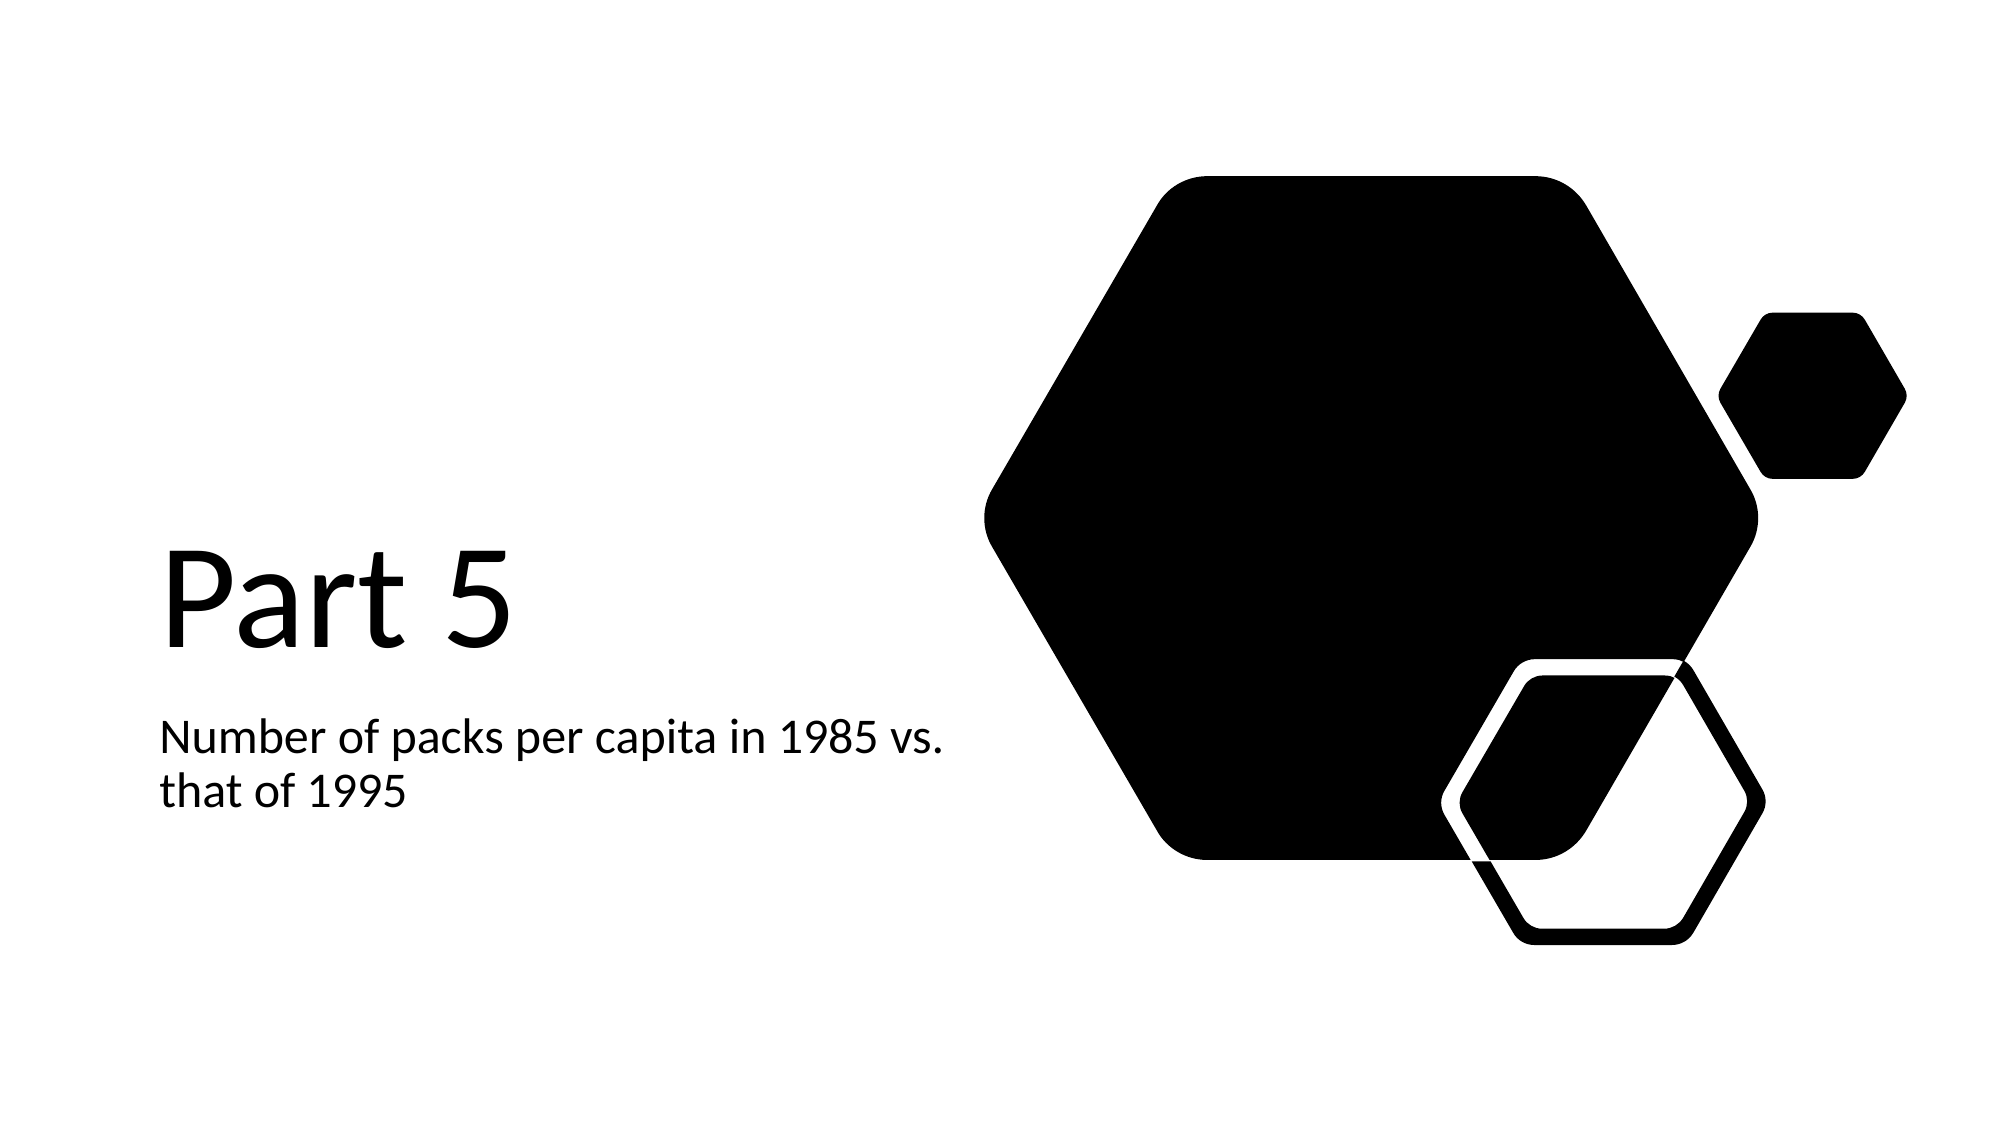

# Part 5

Number of packs per capita in 1985 vs. that of 1995